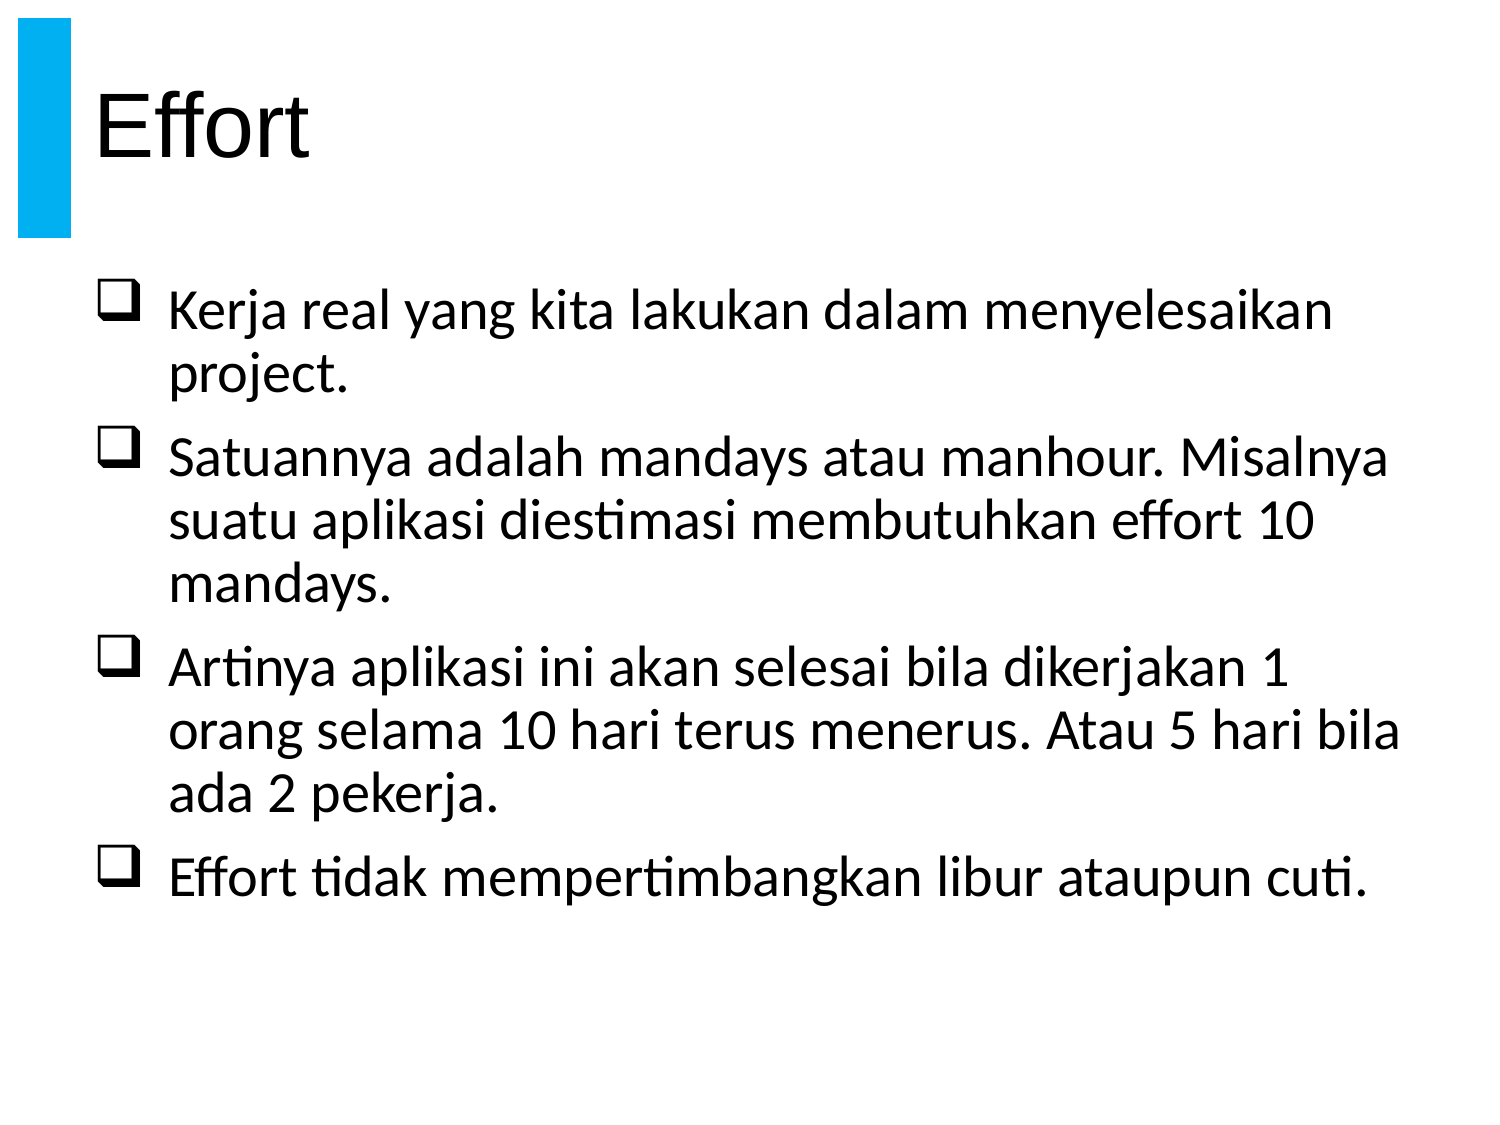

# Effort
Kerja real yang kita lakukan dalam menyelesaikan project.
Satuannya adalah mandays atau manhour. Misalnya suatu aplikasi diestimasi membutuhkan effort 10 mandays.
Artinya aplikasi ini akan selesai bila dikerjakan 1 orang selama 10 hari terus menerus. Atau 5 hari bila ada 2 pekerja.
Effort tidak mempertimbangkan libur ataupun cuti.